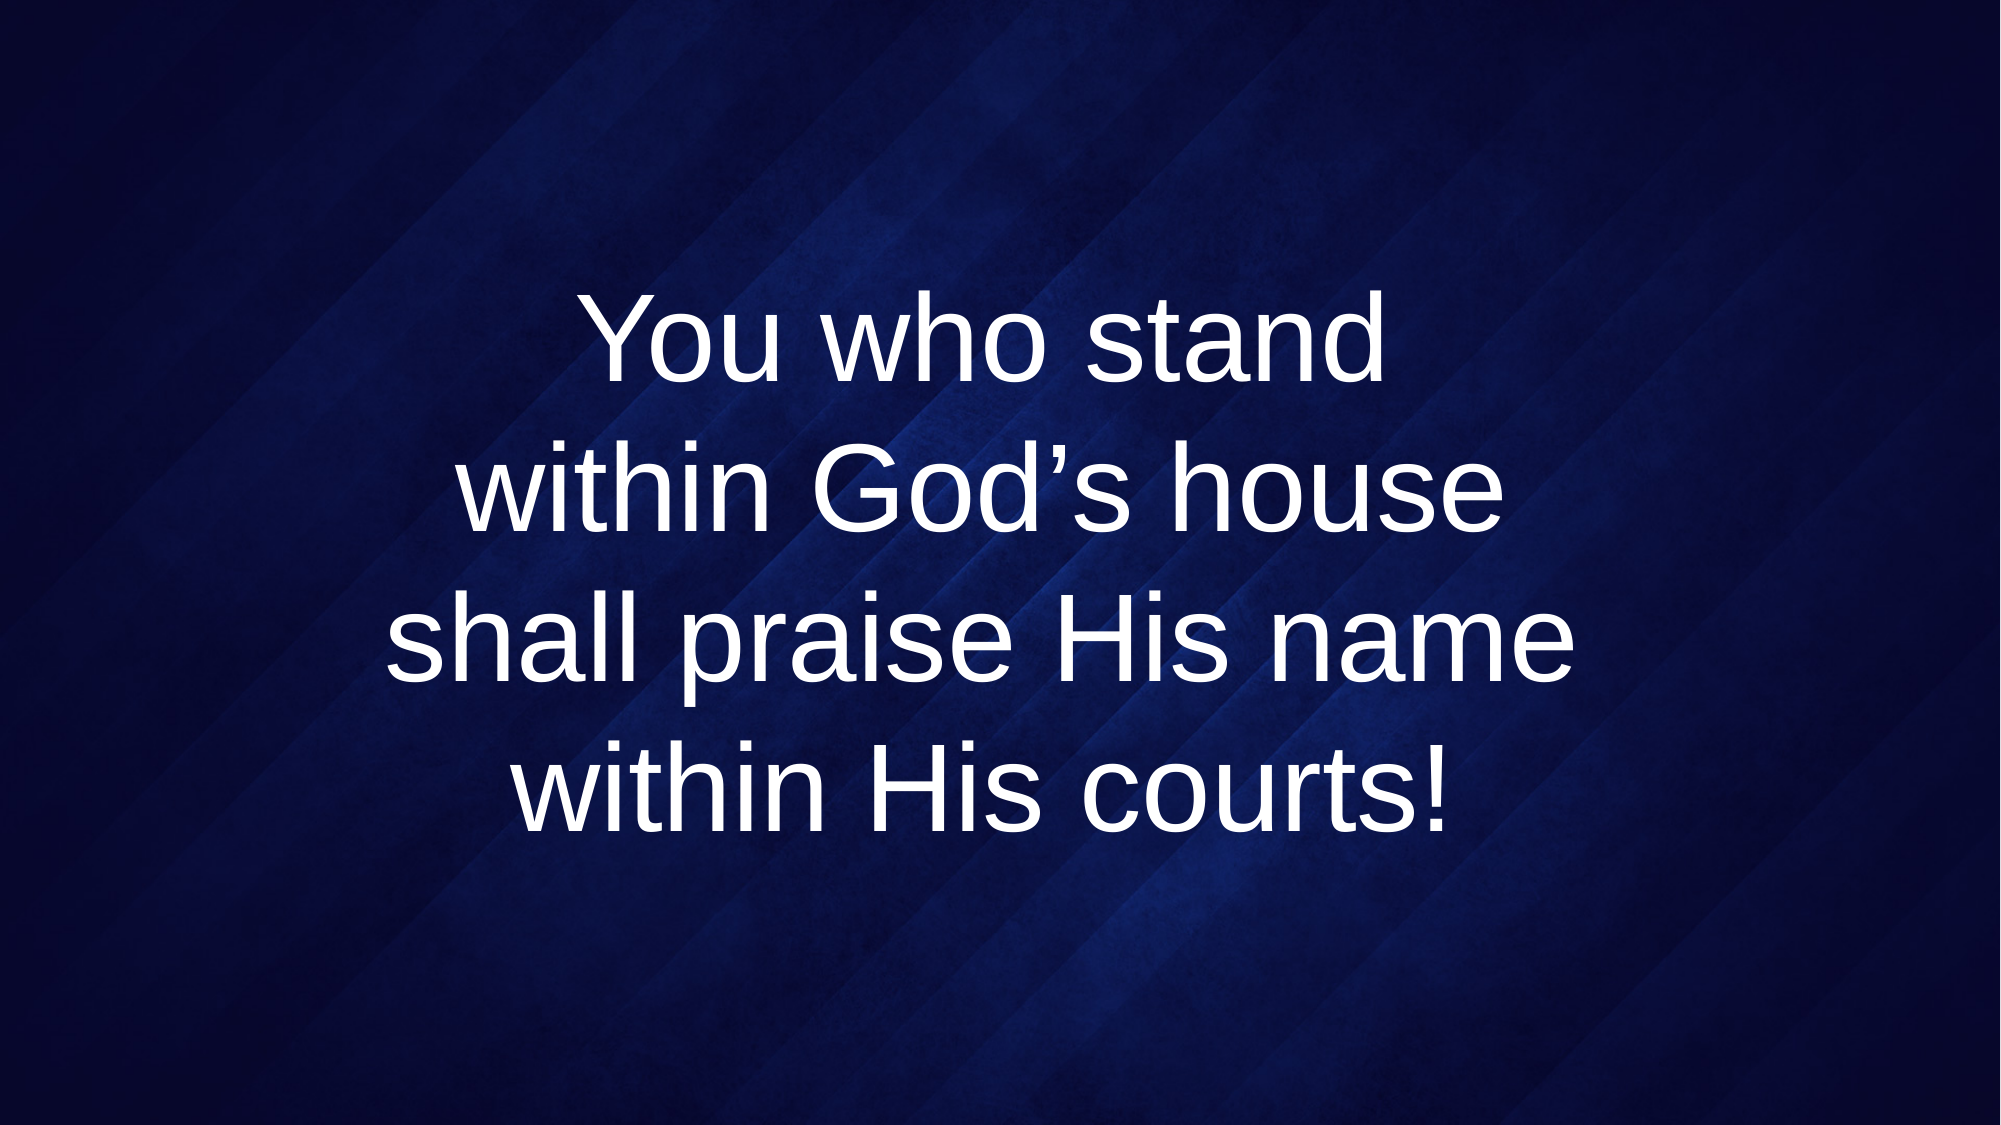

# You who stand within God’s house shall praise His name within His courts!